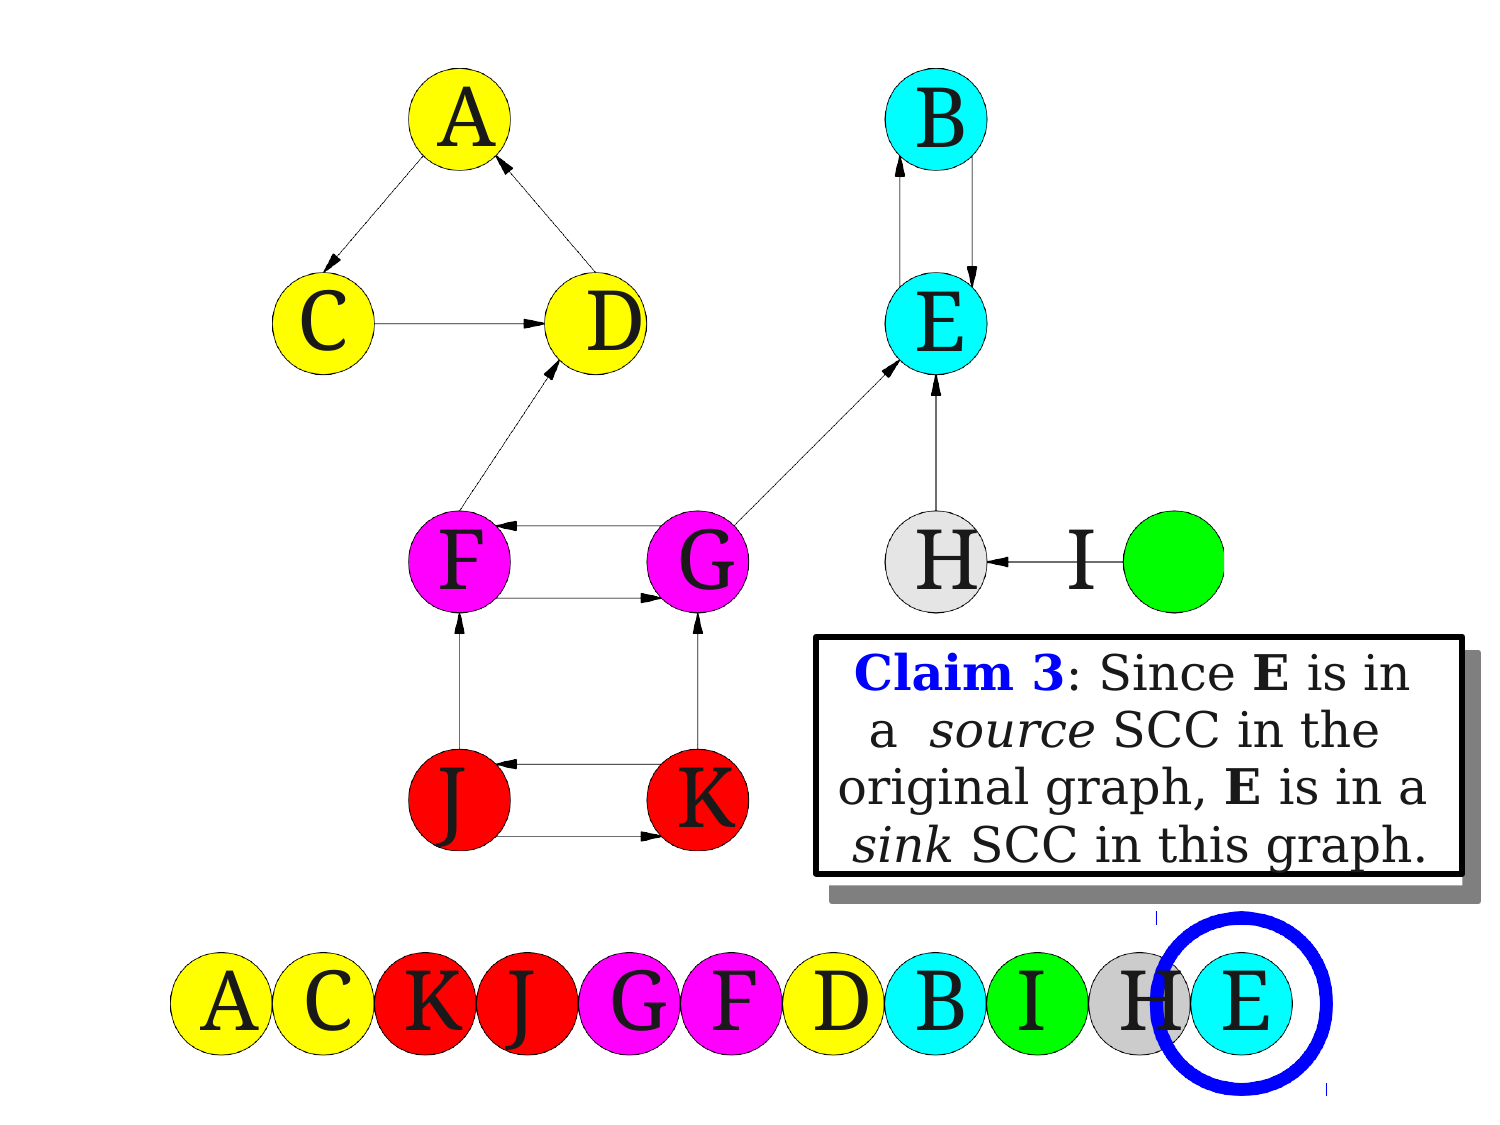

A
B

A
C
D
E
D
C
F
G
H    I

Claim 3: Since E is in a  source SCC in the  original graph, E is in a  sink SCC in this graph.

J
K

A
C
K
J
G
F
D
B
I
H
E